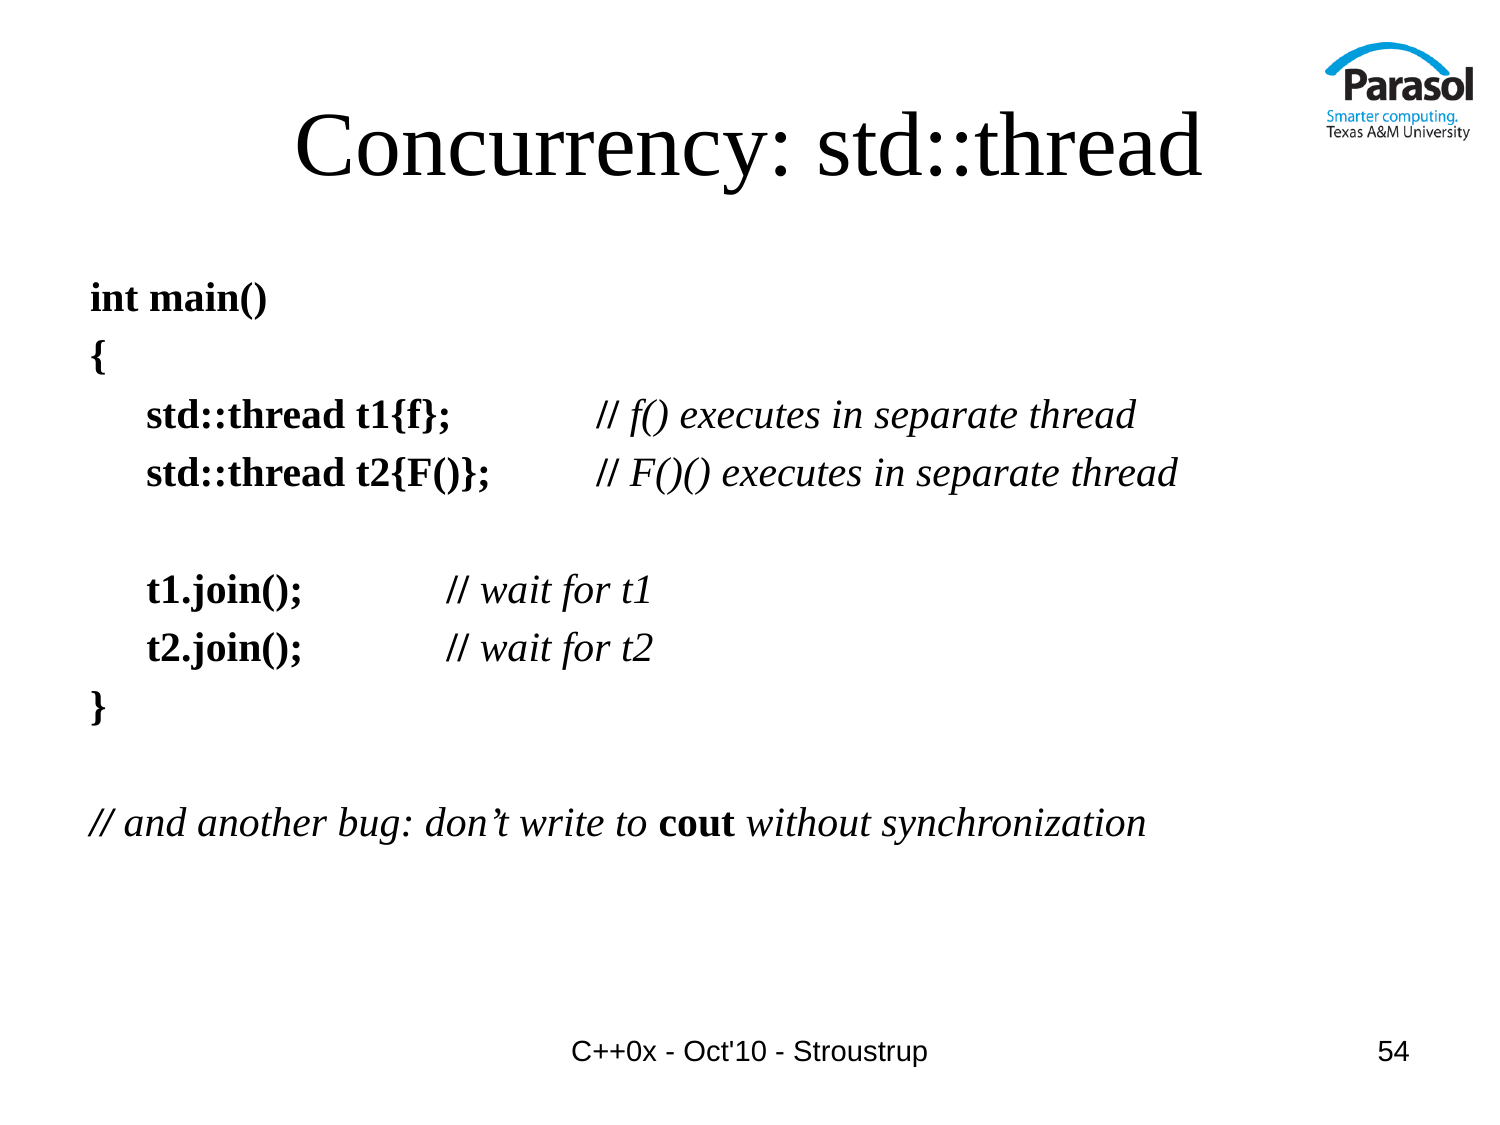

# Concurrency: std::thread
int main()
{
	std::thread t1{f};	// f() executes in separate thread
	std::thread t2{F()};	// F()() executes in separate thread

	t1.join();	// wait for t1
	t2.join();	// wait for t2
}

// and another bug: don’t write to cout without synchronization
C++0x - Oct'10 - Stroustrup
54